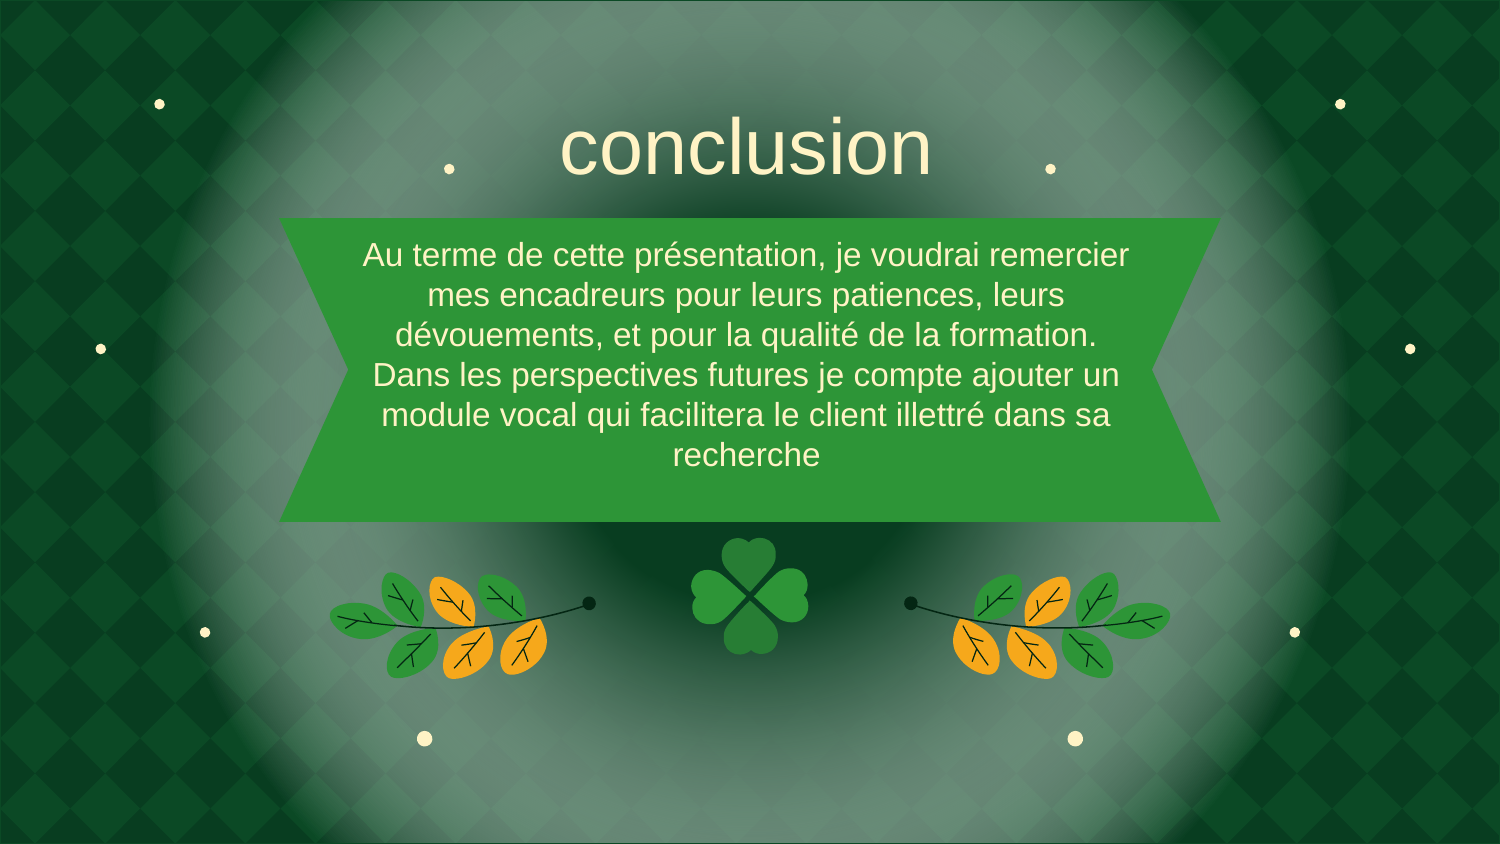

# conclusion

Au terme de cette présentation, je voudrai remercier mes encadreurs pour leurs patiences, leurs dévouements, et pour la qualité de la formation.
Dans les perspectives futures je compte ajouter un module vocal qui facilitera le client illettré dans sa recherche